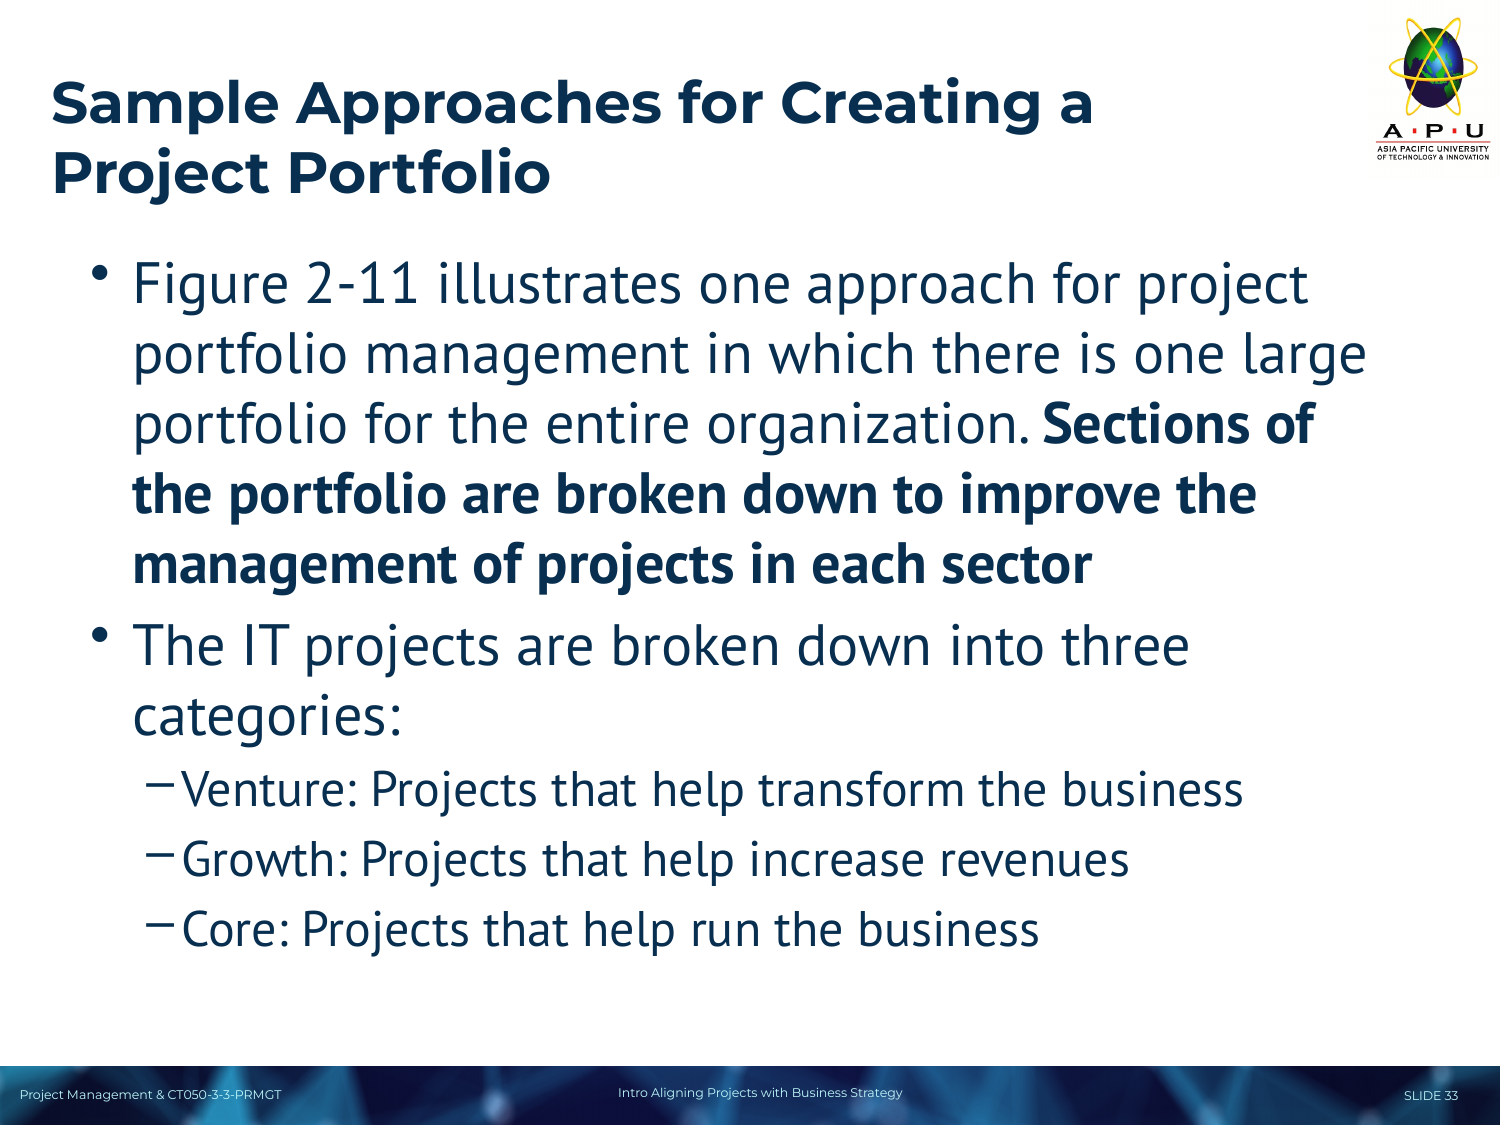

# Sample Approaches for Creating a Project Portfolio
Figure 2-11 illustrates one approach for project portfolio management in which there is one large portfolio for the entire organization. Sections of the portfolio are broken down to improve the management of projects in each sector
The IT projects are broken down into three categories:
Venture: Projects that help transform the business
Growth: Projects that help increase revenues
Core: Projects that help run the business